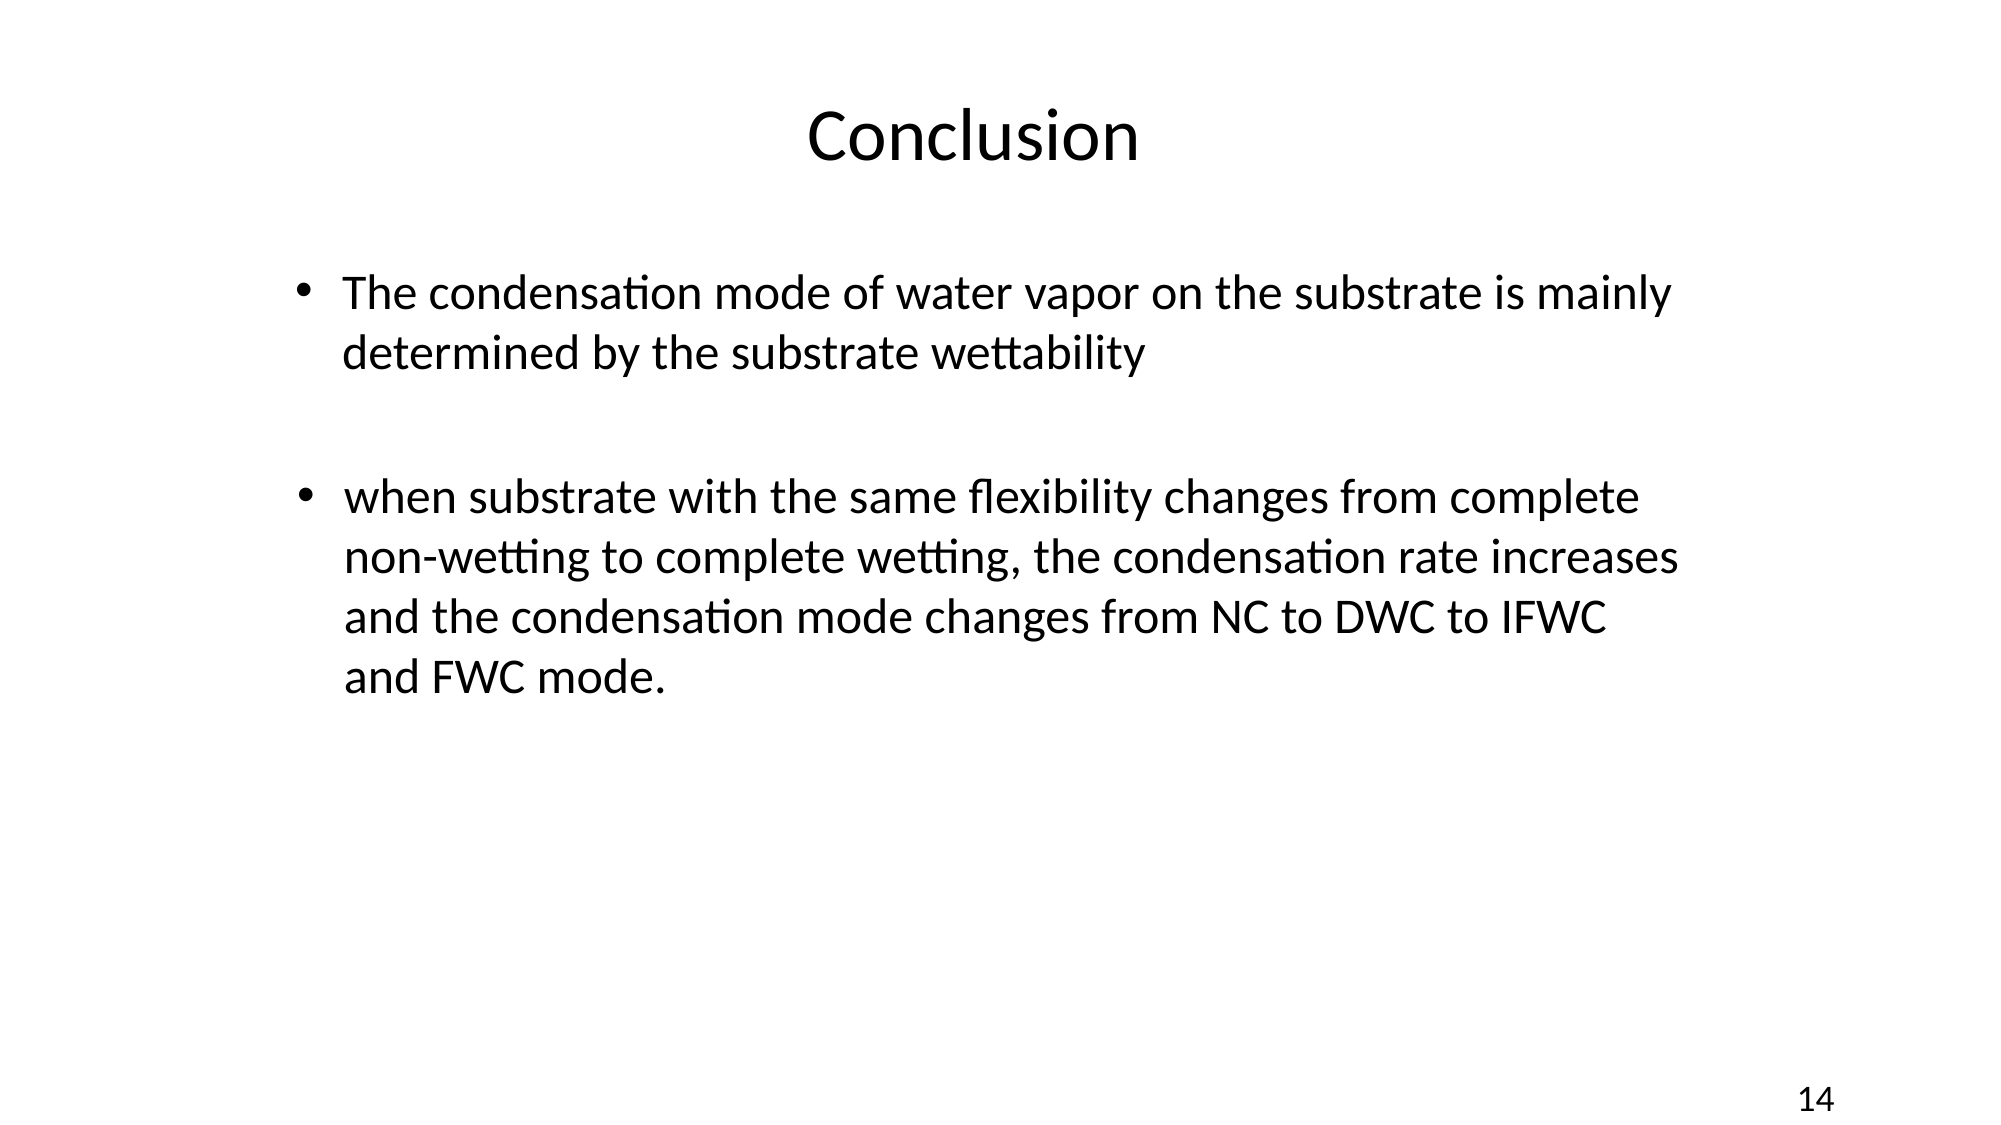

Conclusion
The condensation mode of water vapor on the substrate is mainly
determined by the substrate wettability
when substrate with the same flexibility changes from complete
non-wetting to complete wetting, the condensation rate increases
and the condensation mode changes from NC to DWC to IFWC
and FWC mode.
14